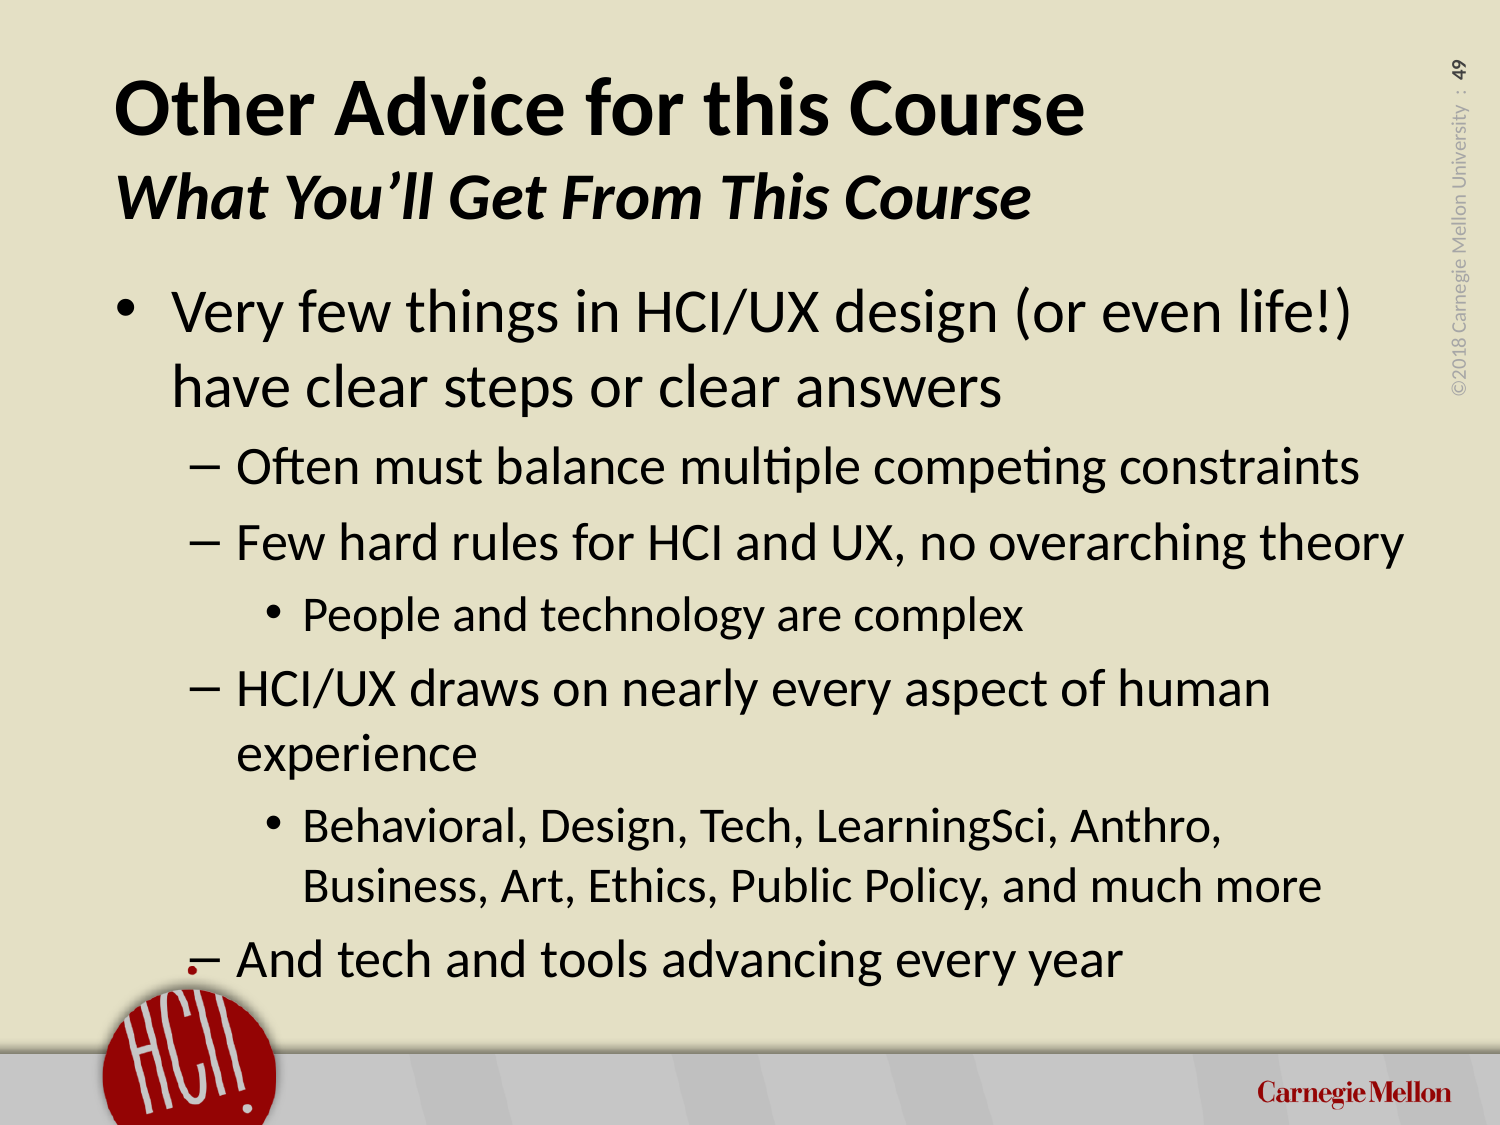

# Other Advice for this Course What You’ll Get From This Course
Very few things in HCI/UX design (or even life!) have clear steps or clear answers
Often must balance multiple competing constraints
Few hard rules for HCI and UX, no overarching theory
People and technology are complex
HCI/UX draws on nearly every aspect of human experience
Behavioral, Design, Tech, LearningSci, Anthro, Business, Art, Ethics, Public Policy, and much more
And tech and tools advancing every year